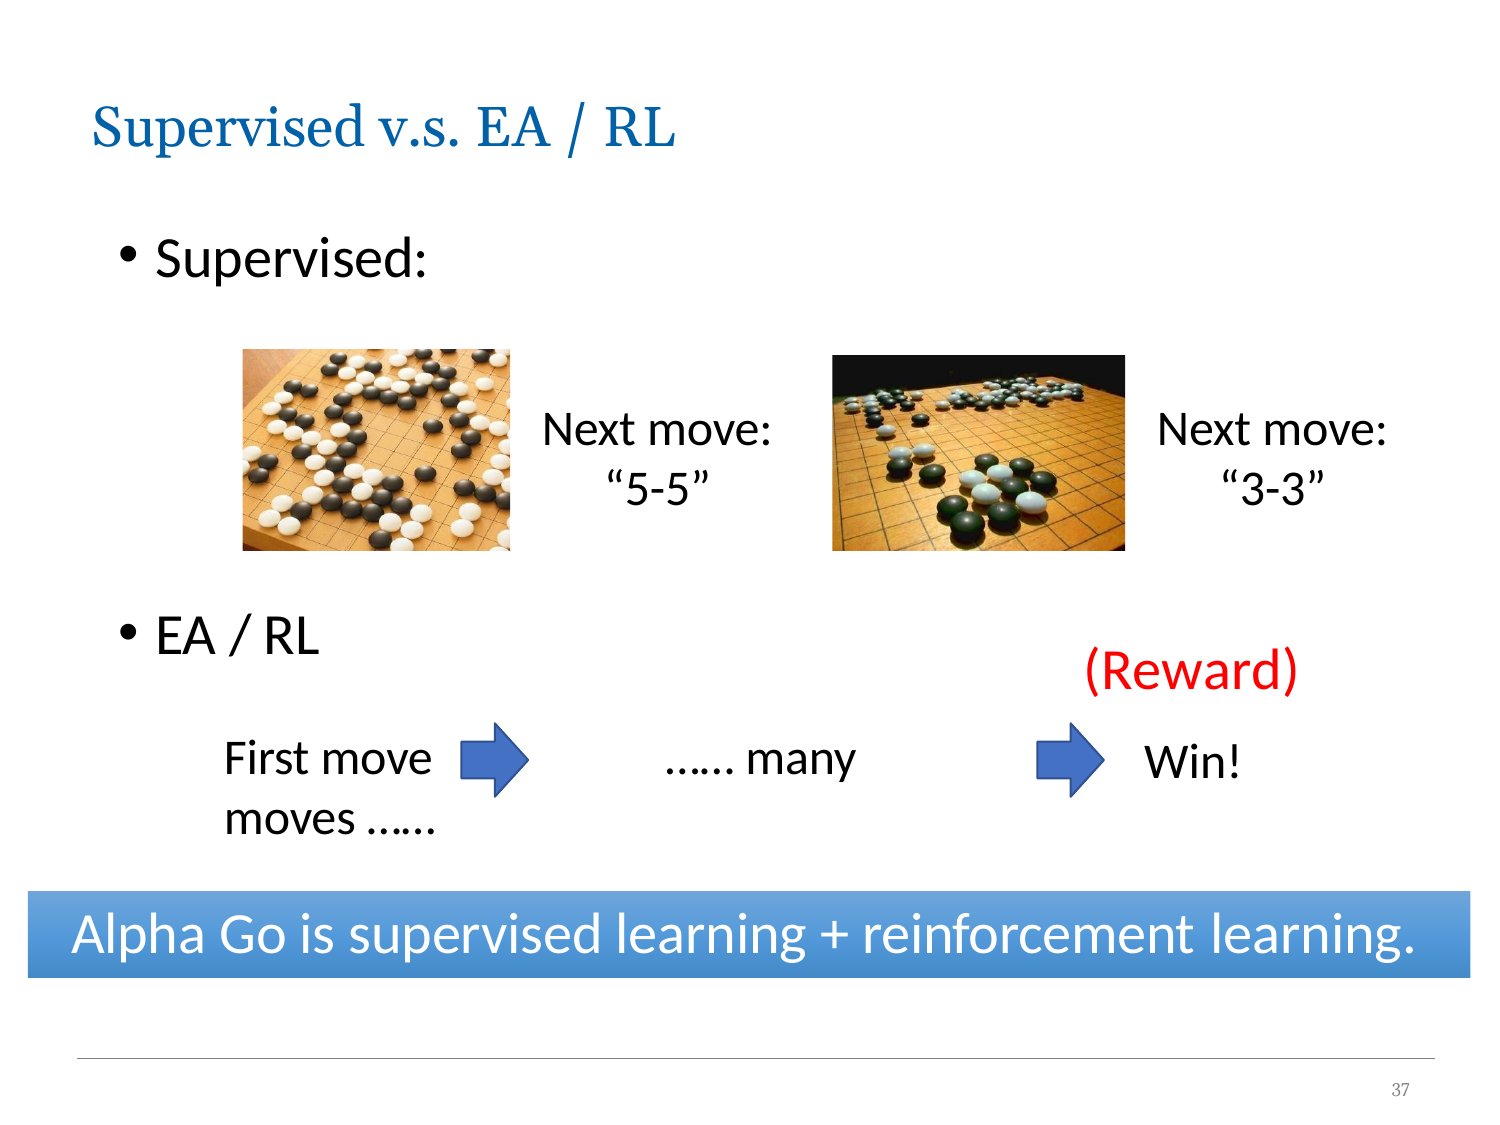

# Supervised v.s. EA / RL
Supervised:

Next move:
“5-5”
Next move:
“3-3”
EA / RL
First move	…… many moves ……
(Reward)
Win!

Alpha Go is supervised learning + reinforcement learning.
37